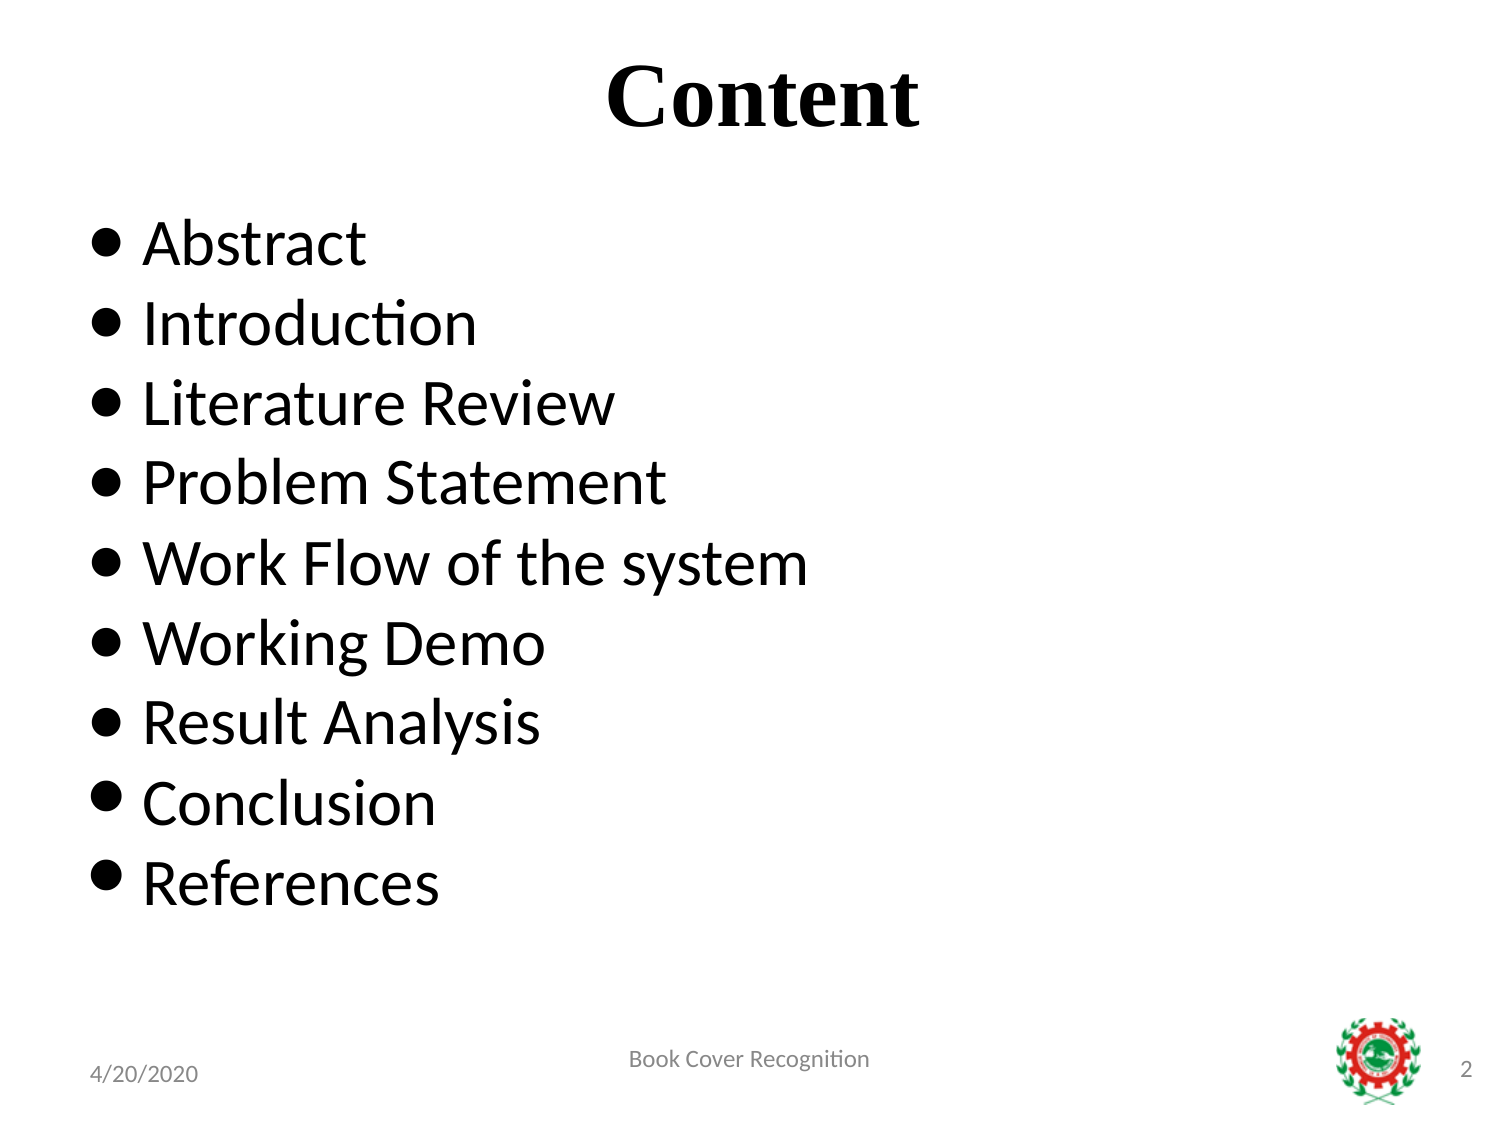

Content
Abstract
Introduction
Literature Review
Problem Statement
Work Flow of the system
Working Demo
Result Analysis
Conclusion
References
2
4/20/2020
Book Cover Recognition